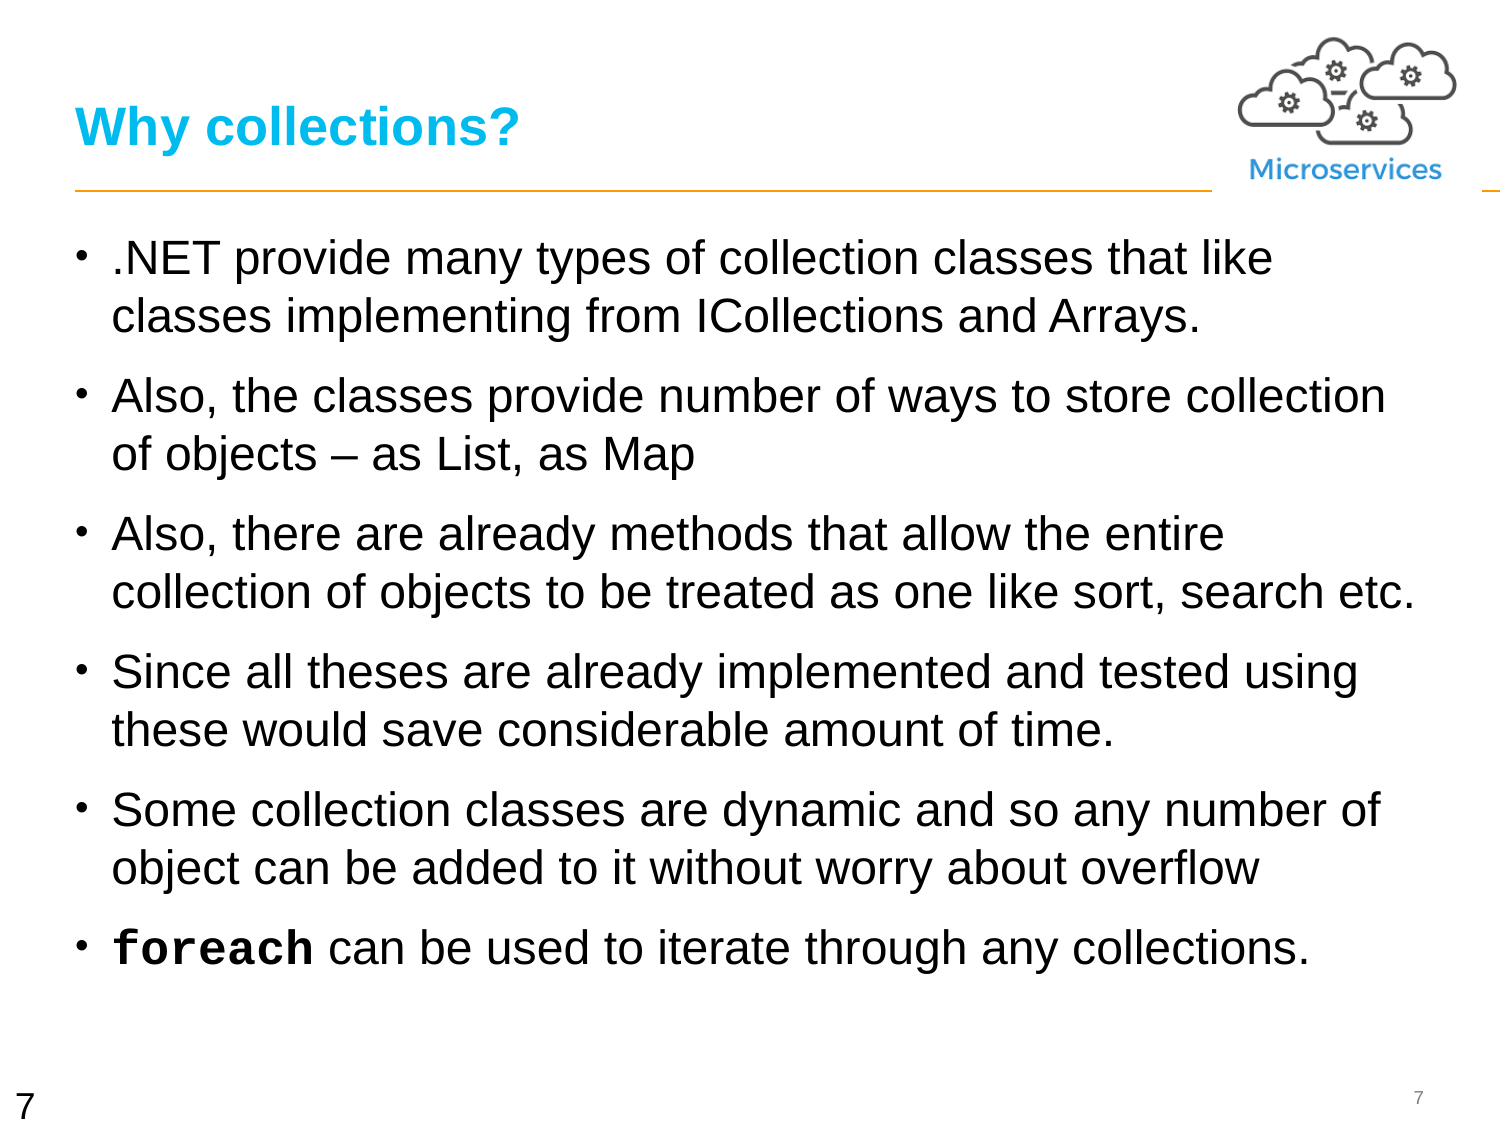

# Why collections?
.NET provide many types of collection classes that like classes implementing from ICollections and Arrays.
Also, the classes provide number of ways to store collection of objects – as List, as Map
Also, there are already methods that allow the entire collection of objects to be treated as one like sort, search etc.
Since all theses are already implemented and tested using these would save considerable amount of time.
Some collection classes are dynamic and so any number of object can be added to it without worry about overflow
foreach can be used to iterate through any collections.

7